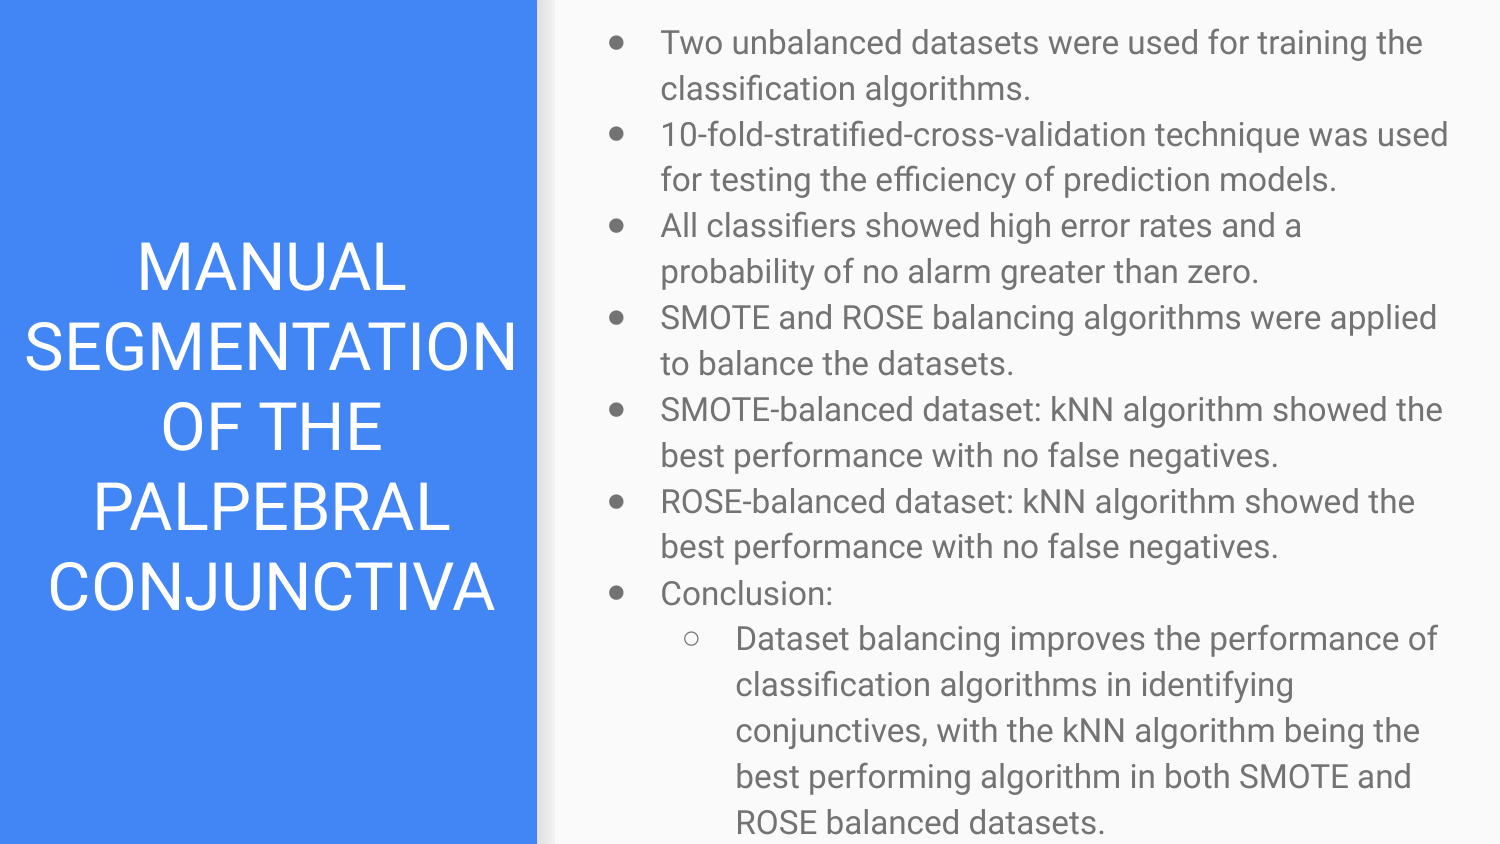

Two unbalanced datasets were used for training the classification algorithms.
10-fold-stratified-cross-validation technique was used for testing the efficiency of prediction models.
All classifiers showed high error rates and a probability of no alarm greater than zero.
SMOTE and ROSE balancing algorithms were applied to balance the datasets.
SMOTE-balanced dataset: kNN algorithm showed the best performance with no false negatives.
ROSE-balanced dataset: kNN algorithm showed the best performance with no false negatives.
Conclusion:
Dataset balancing improves the performance of classification algorithms in identifying conjunctives, with the kNN algorithm being the best performing algorithm in both SMOTE and ROSE balanced datasets.
# MANUAL SEGMENTATION OF THE PALPEBRAL CONJUNCTIVA